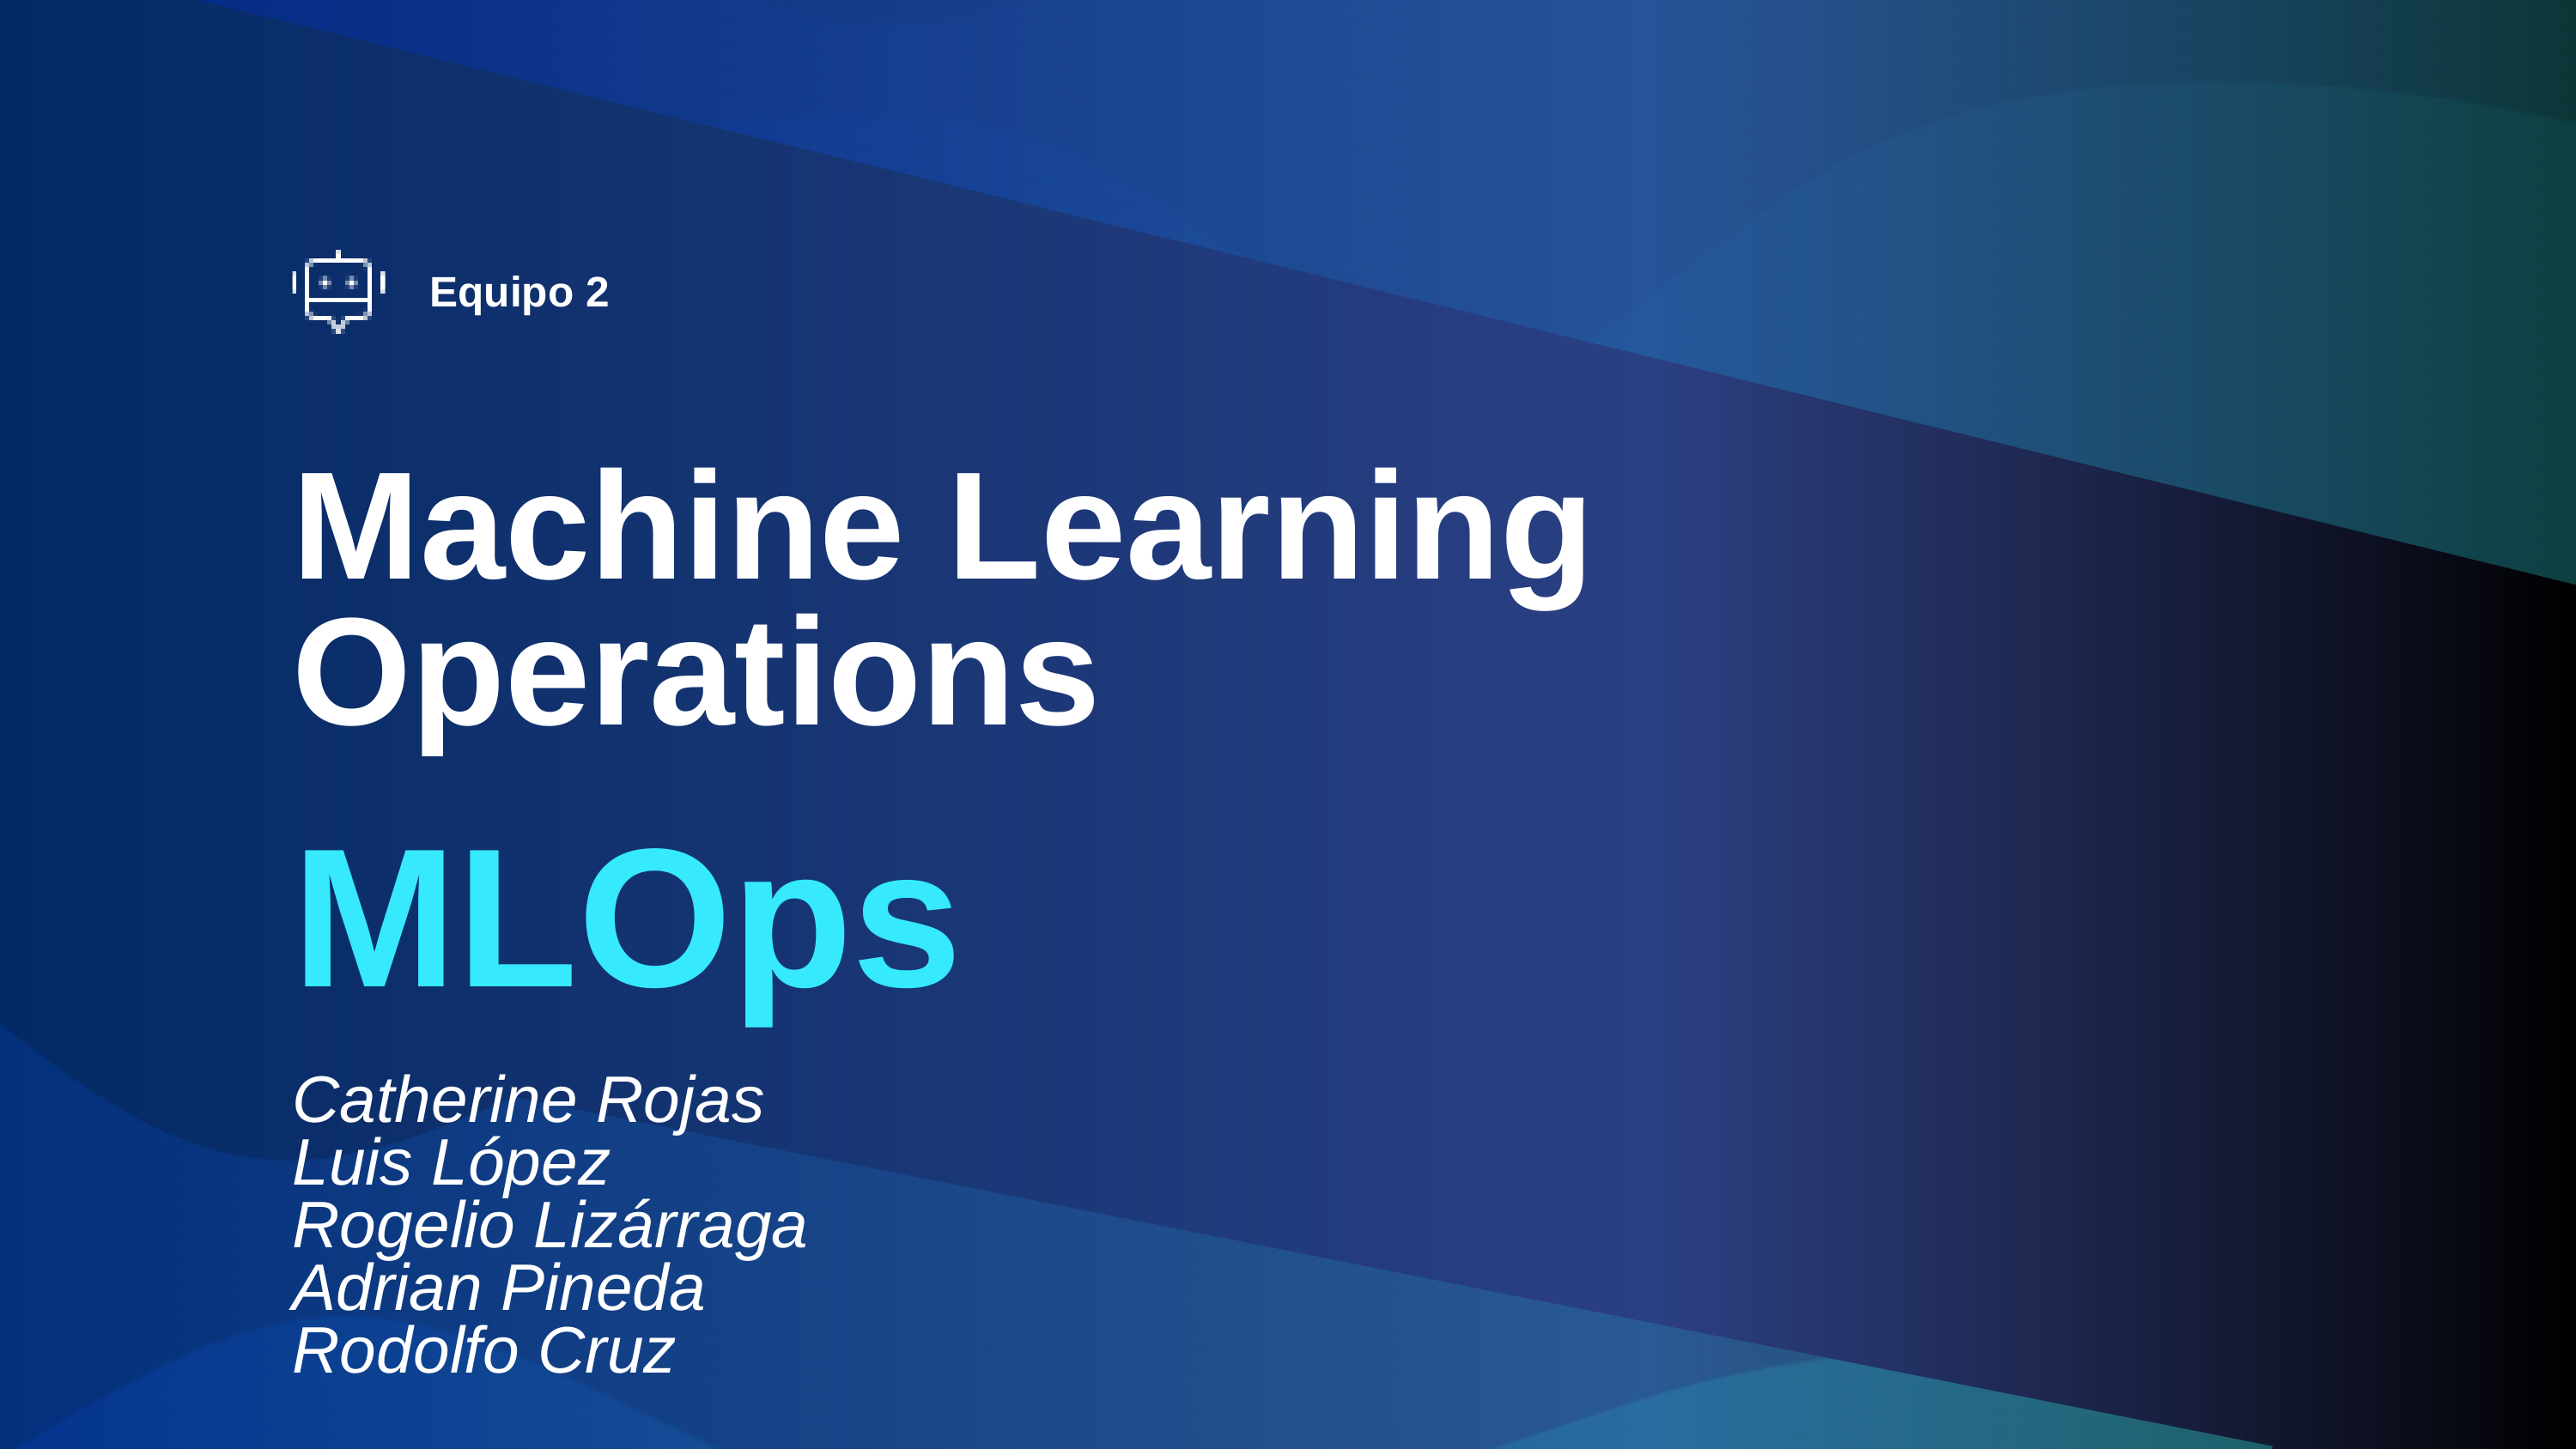

Equipo 2
Machine Learning Operations
MLOps
Catherine Rojas
Luis López
Rogelio Lizárraga
Adrian Pineda
Rodolfo Cruz